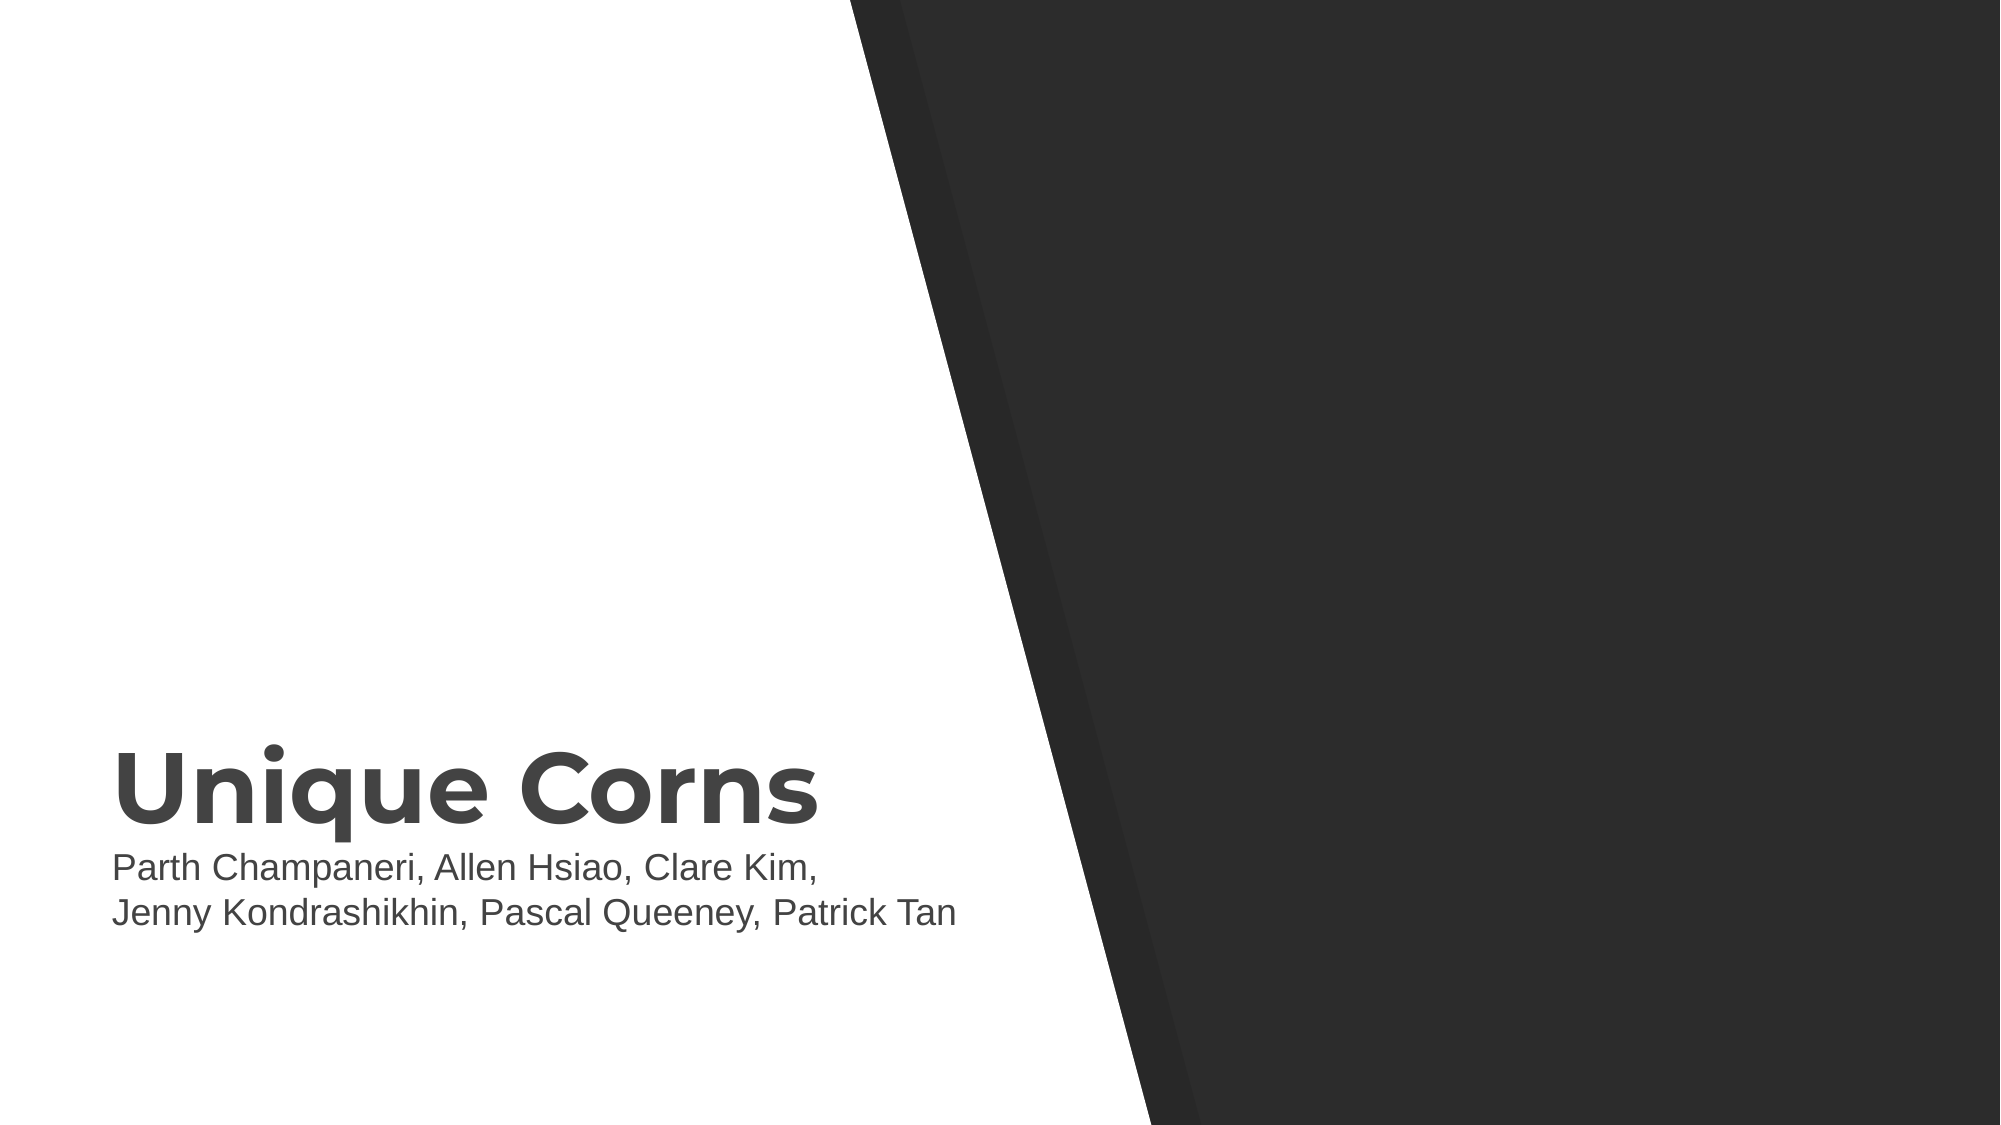

# Unique Corns
Parth Champaneri, Allen Hsiao, Clare Kim,
Jenny Kondrashikhin, Pascal Queeney, Patrick Tan